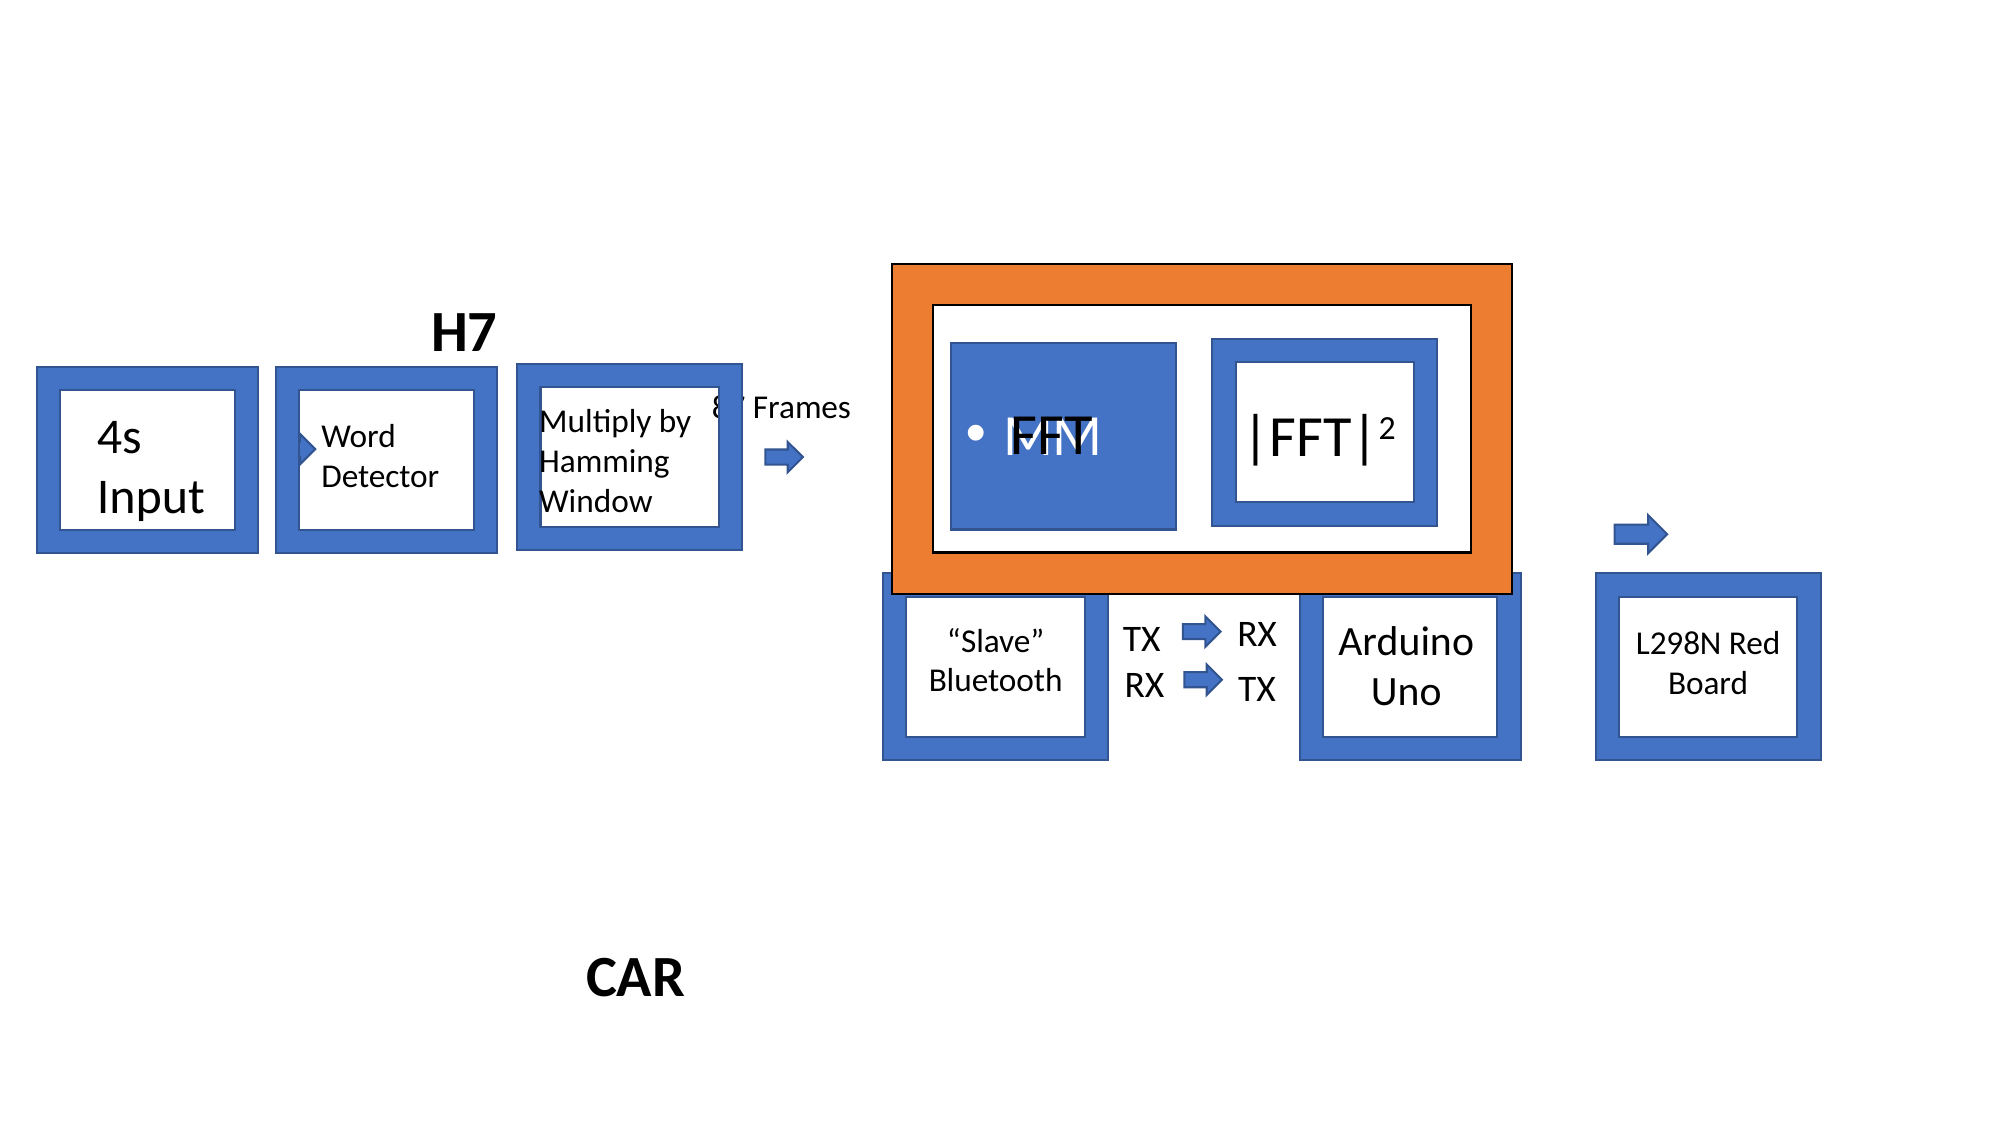

#

H7
MM
MM
MM

87 Frames
FFT
|FFT|2
Multiply by Hamming Window
4s Input

Word Detector

MM

RX
Arduino Uno

TX
“Slave” Bluetooth

RX
TX

MM
L298N Red Board
CAR